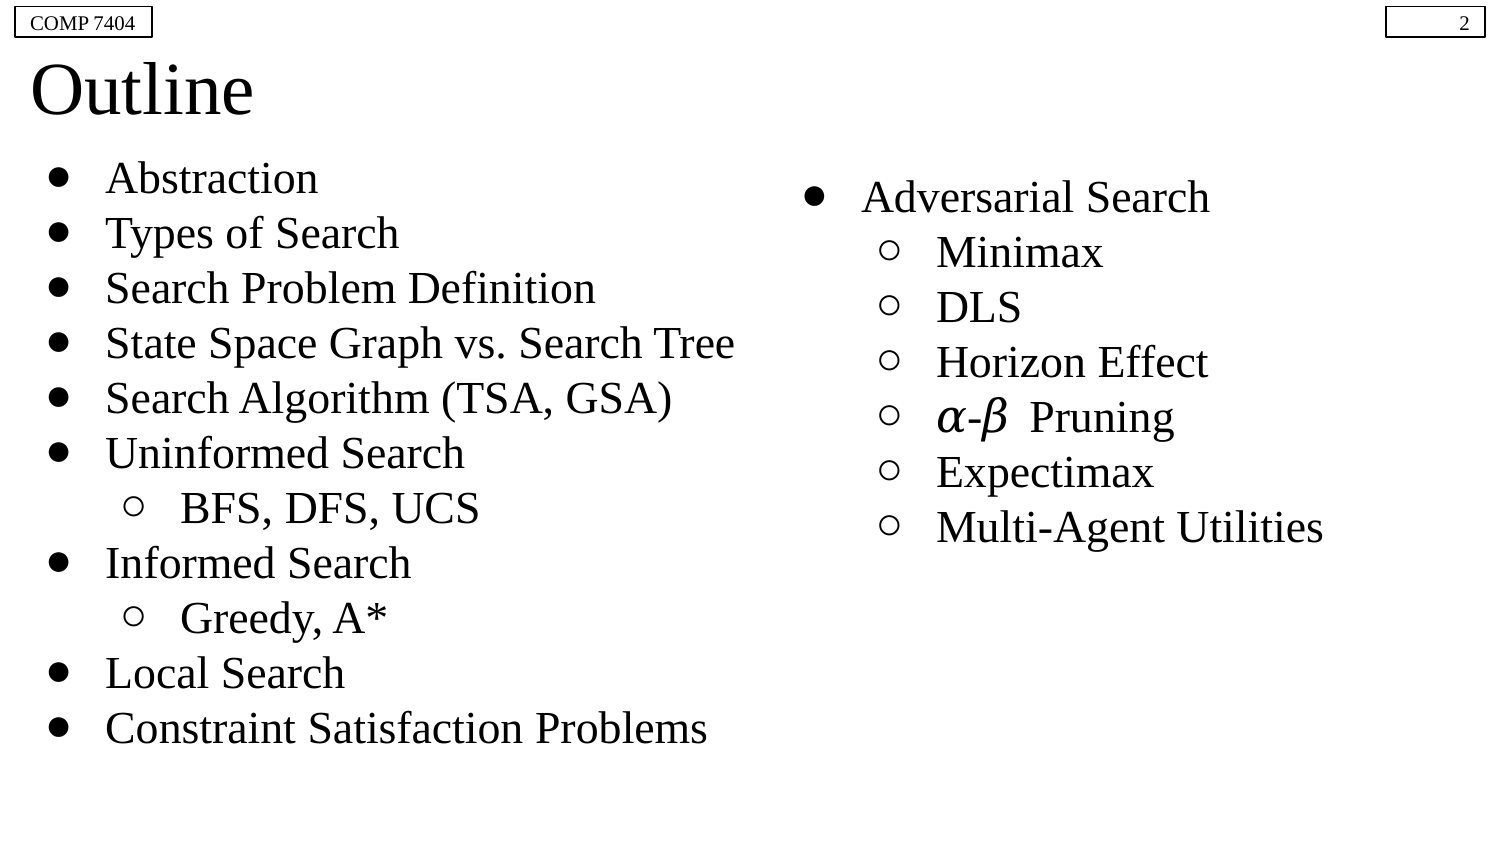

COMP 7404
2
# Outline
Abstraction
Types of Search
Search Problem Definition
State Space Graph vs. Search Tree
Search Algorithm (TSA, GSA)
Uninformed Search
BFS, DFS, UCS
Informed Search
Greedy, A*
Local Search
Constraint Satisfaction Problems
Adversarial Search
Minimax
DLS
Horizon Effect
𝛼-𝛽 Pruning
Expectimax
Multi-Agent Utilities